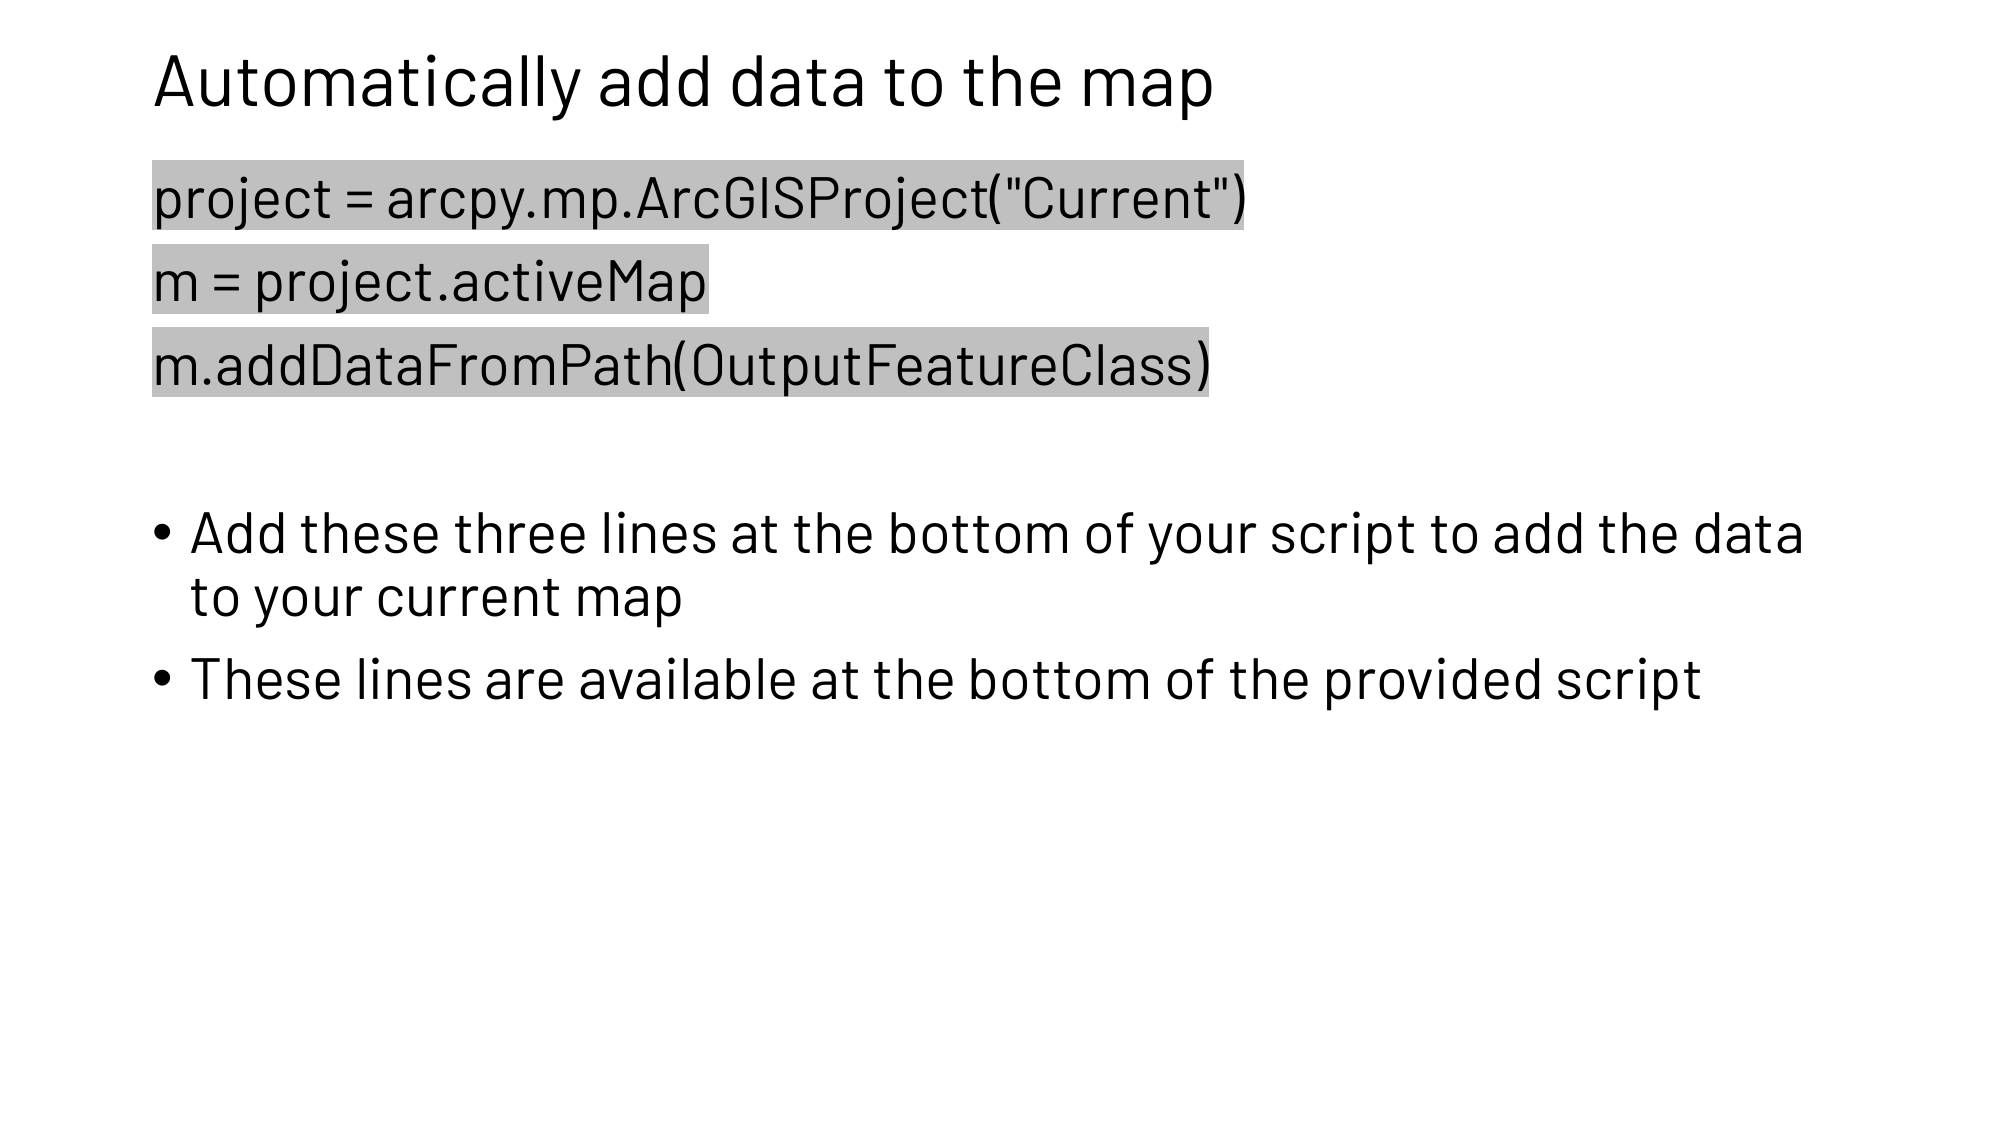

# Automatically add data to the map
project = arcpy.mp.ArcGISProject("Current")
m = project.activeMap
m.addDataFromPath(OutputFeatureClass)

Add these three lines at the bottom of your script to add the data to your current map
These lines are available at the bottom of the provided script